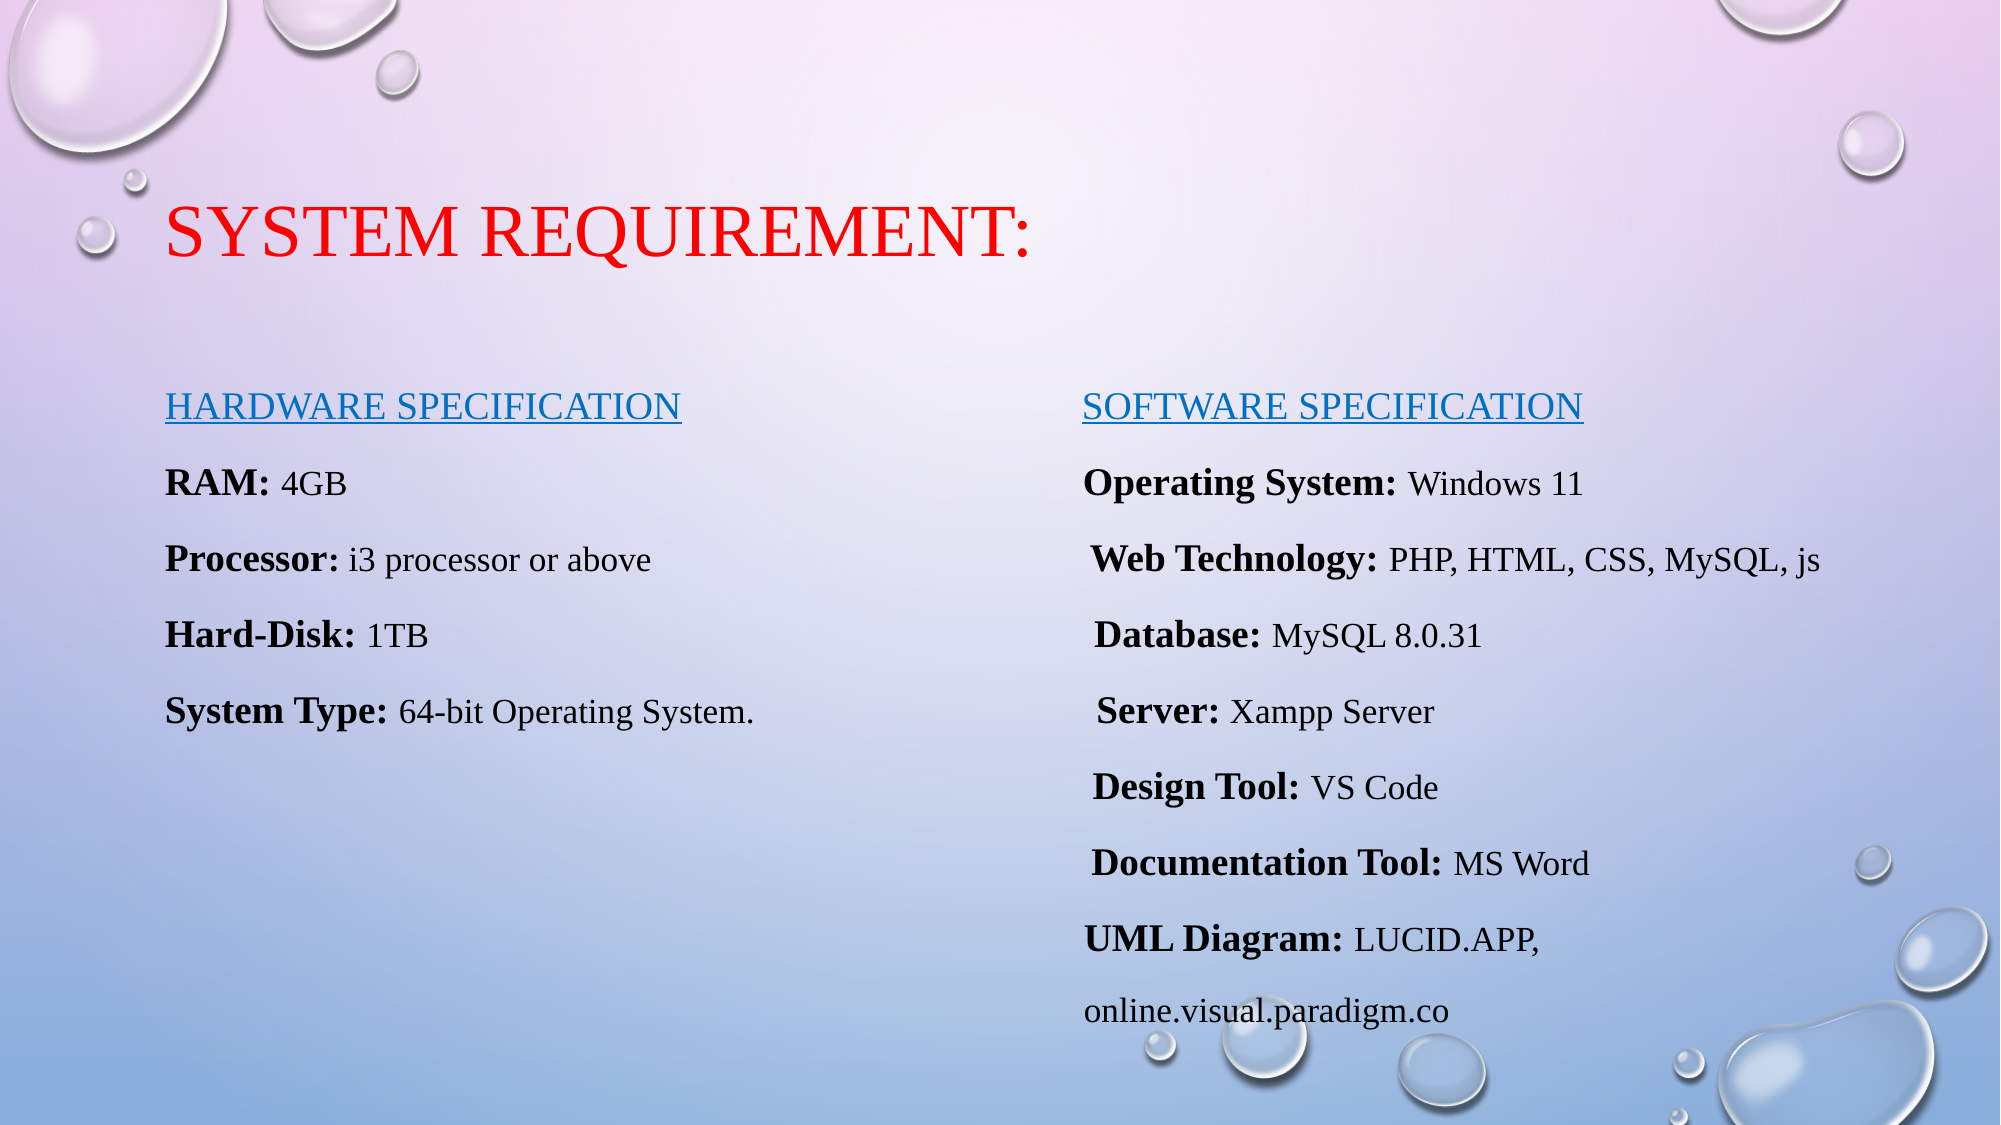

# System requirement:
Hardware specification                                         Software specification
RAM: 4GB                                                                                    Operating System: Windows 11
Processor: i3 processor or above                                                  Web Technology: PHP, HTML, CSS, MySQL, js
Hard-Disk: 1TB                                                                            Database: MySQL 8.0.31
System Type: 64-bit Operating System.                                       Server: Xampp Server
                                                                                                          Design Tool: VS Code
                                                                                               Documentation Tool: MS Word
                                                                                                         UML Diagram: LUCID.APP,
                                                                                                         online.visual.paradigm.co